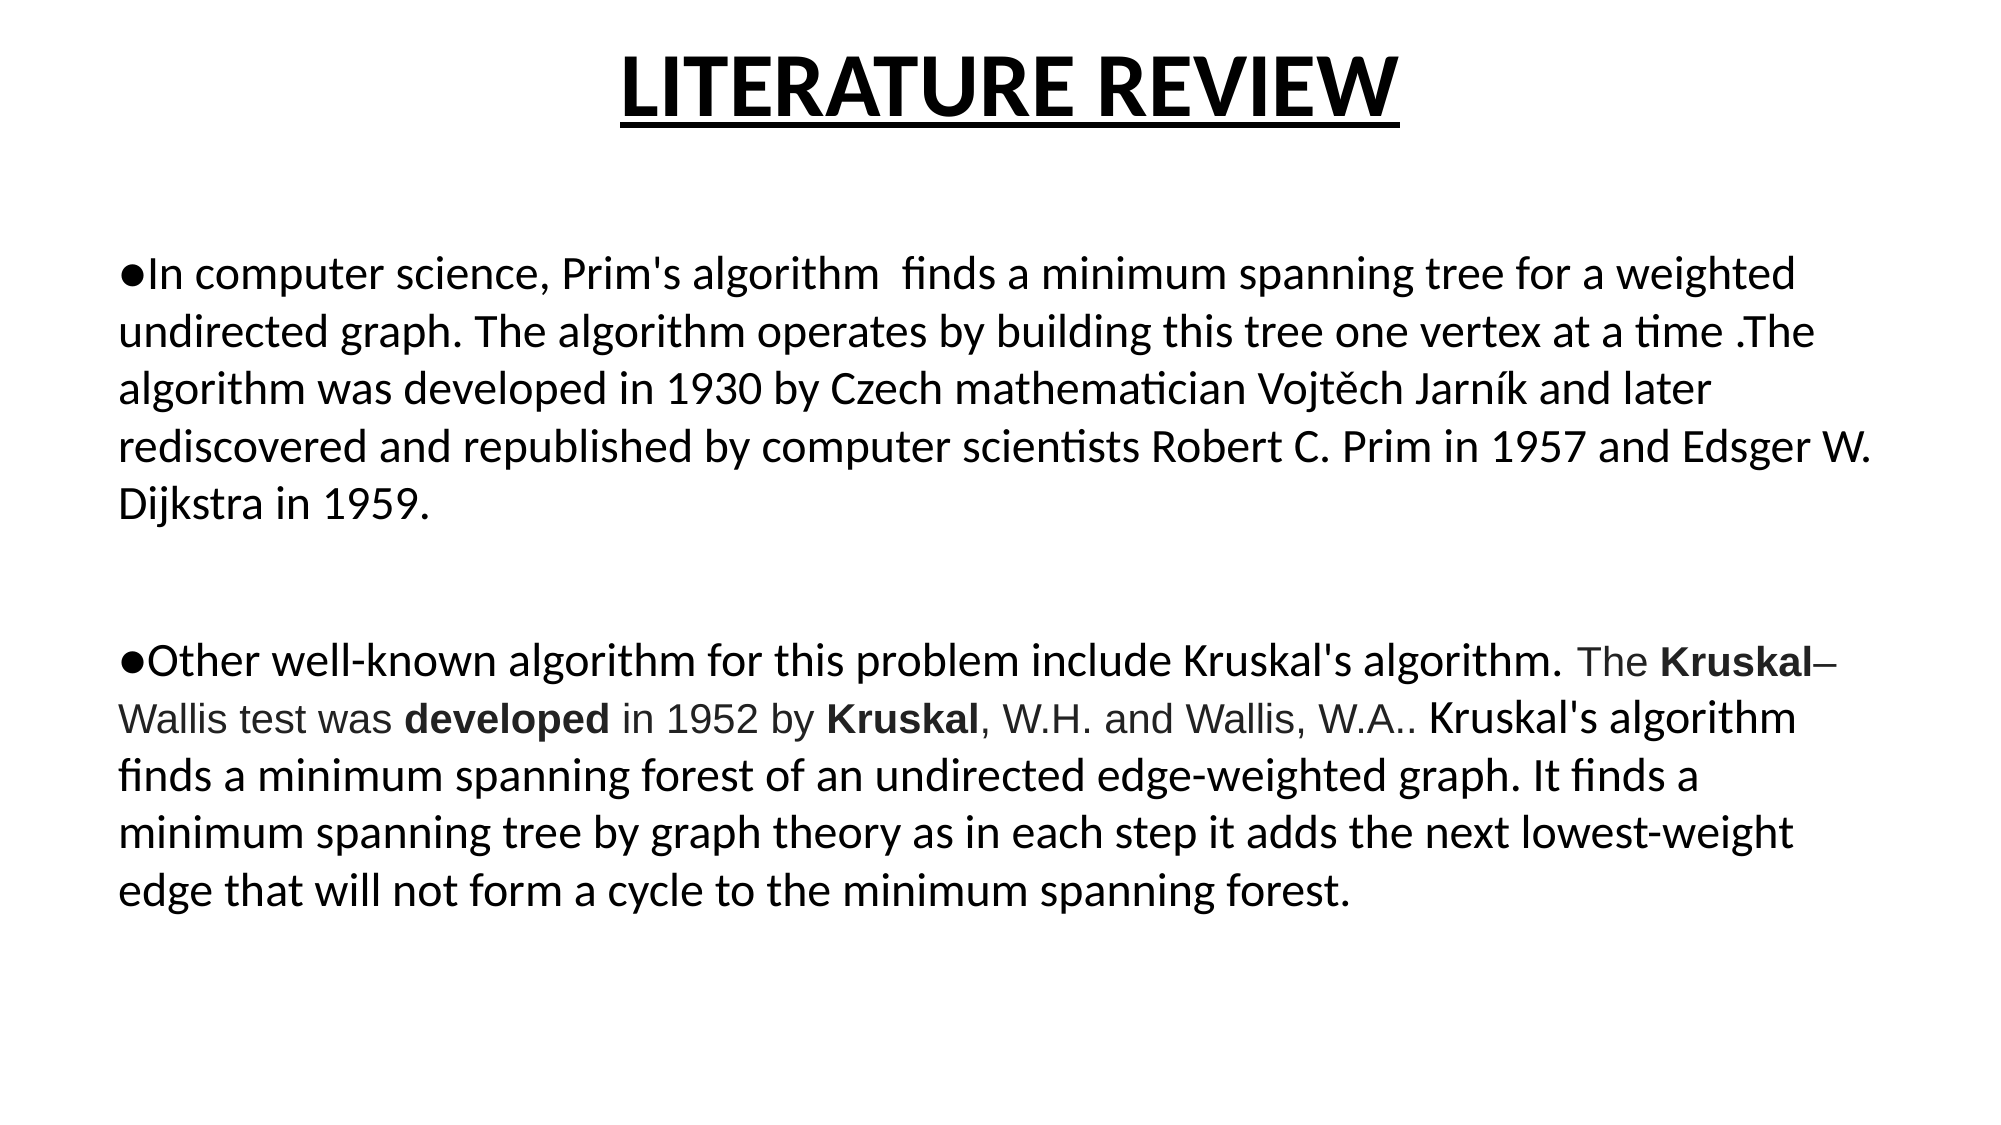

# LITERATURE REVIEW

●In computer science, Prim's algorithm  finds a minimum spanning tree for a weighted undirected graph. The algorithm operates by building this tree one vertex at a time .The algorithm was developed in 1930 by Czech mathematician Vojtěch Jarník and later rediscovered and republished by computer scientists Robert C. Prim in 1957 and Edsger W. Dijkstra in 1959.

●Other well-known algorithm for this problem include Kruskal's algorithm. The Kruskal–Wallis test was developed in 1952 by Kruskal, W.H. and Wallis, W.A.. Kruskal's algorithm finds a minimum spanning forest of an undirected edge-weighted graph. It finds a minimum spanning tree by graph theory as in each step it adds the next lowest-weight edge that will not form a cycle to the minimum spanning forest.